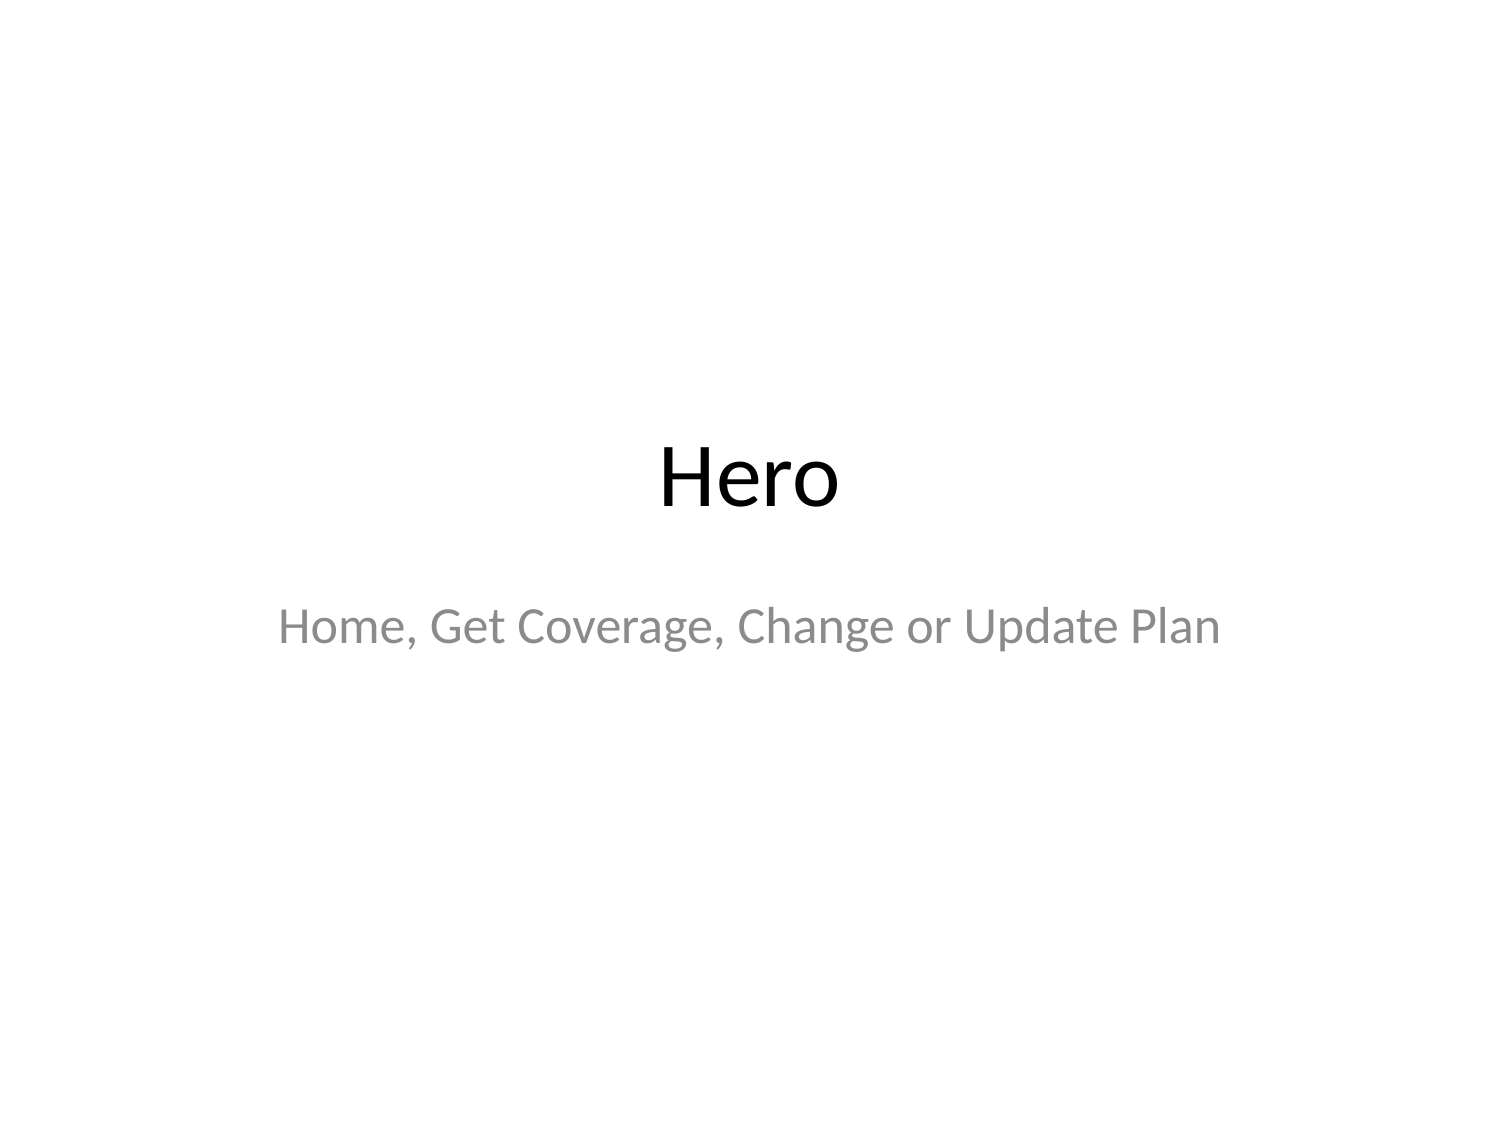

# Hero
Home, Get Coverage, Change or Update Plan